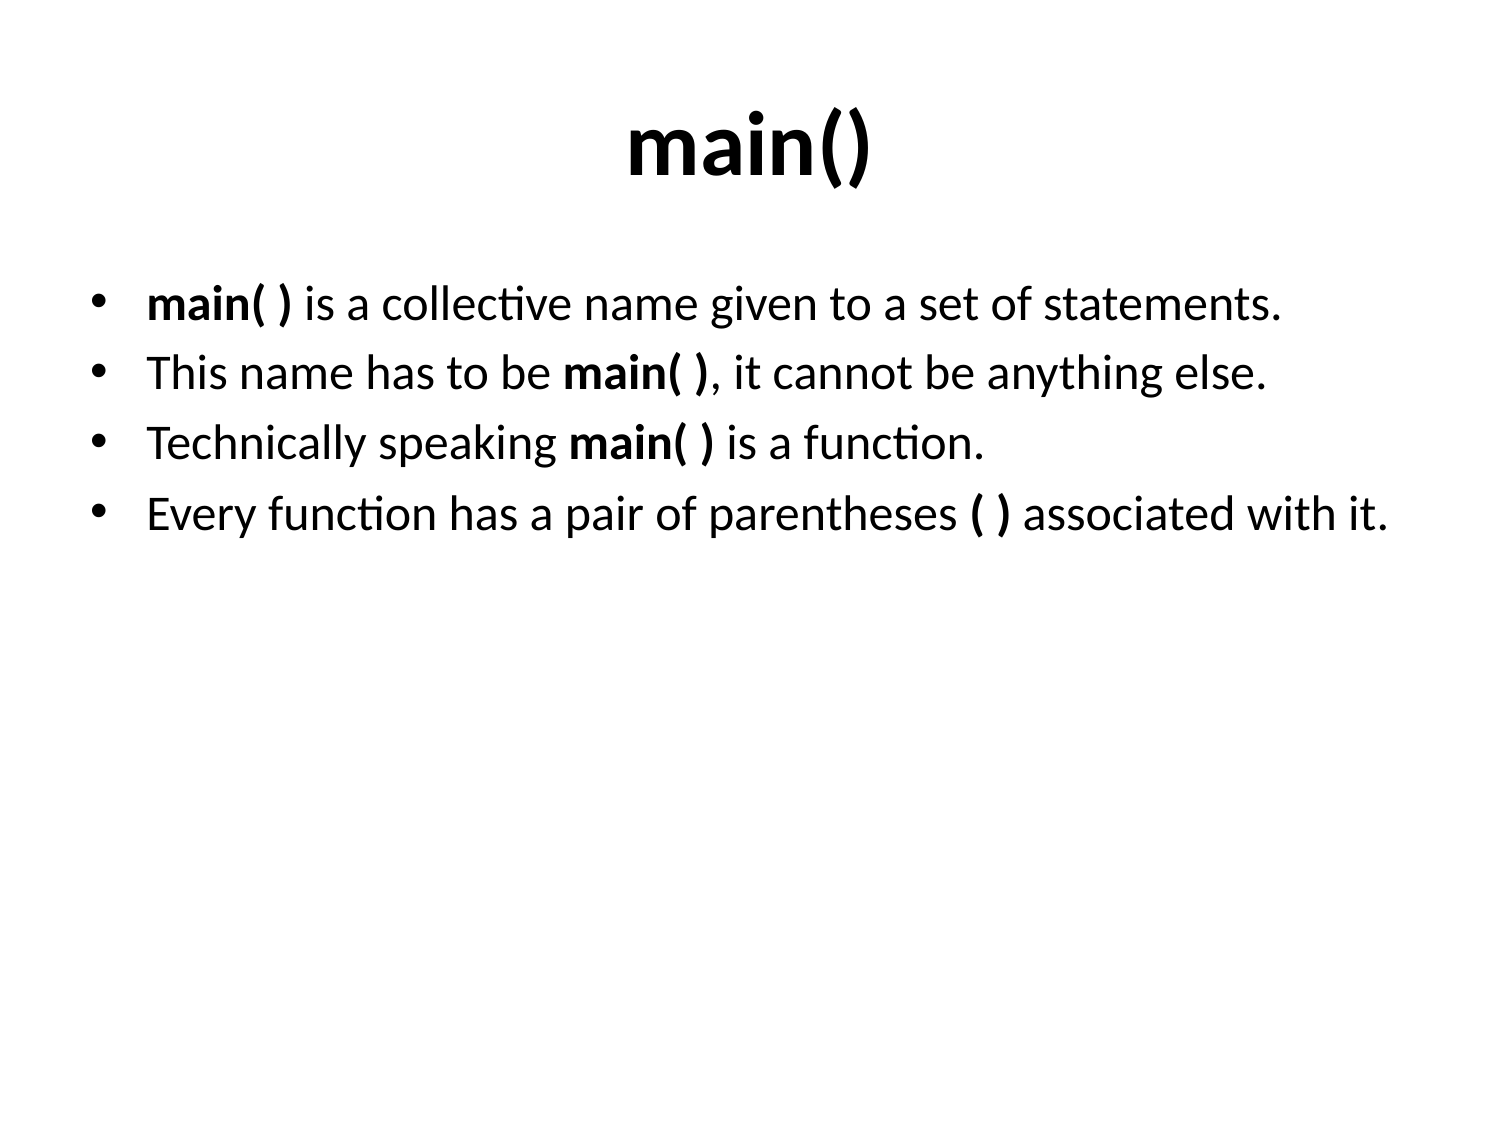

# main()
main( ) is a collective name given to a set of statements.
This name has to be main( ), it cannot be anything else.
Technically speaking main( ) is a function.
Every function has a pair of parentheses ( ) associated with it.